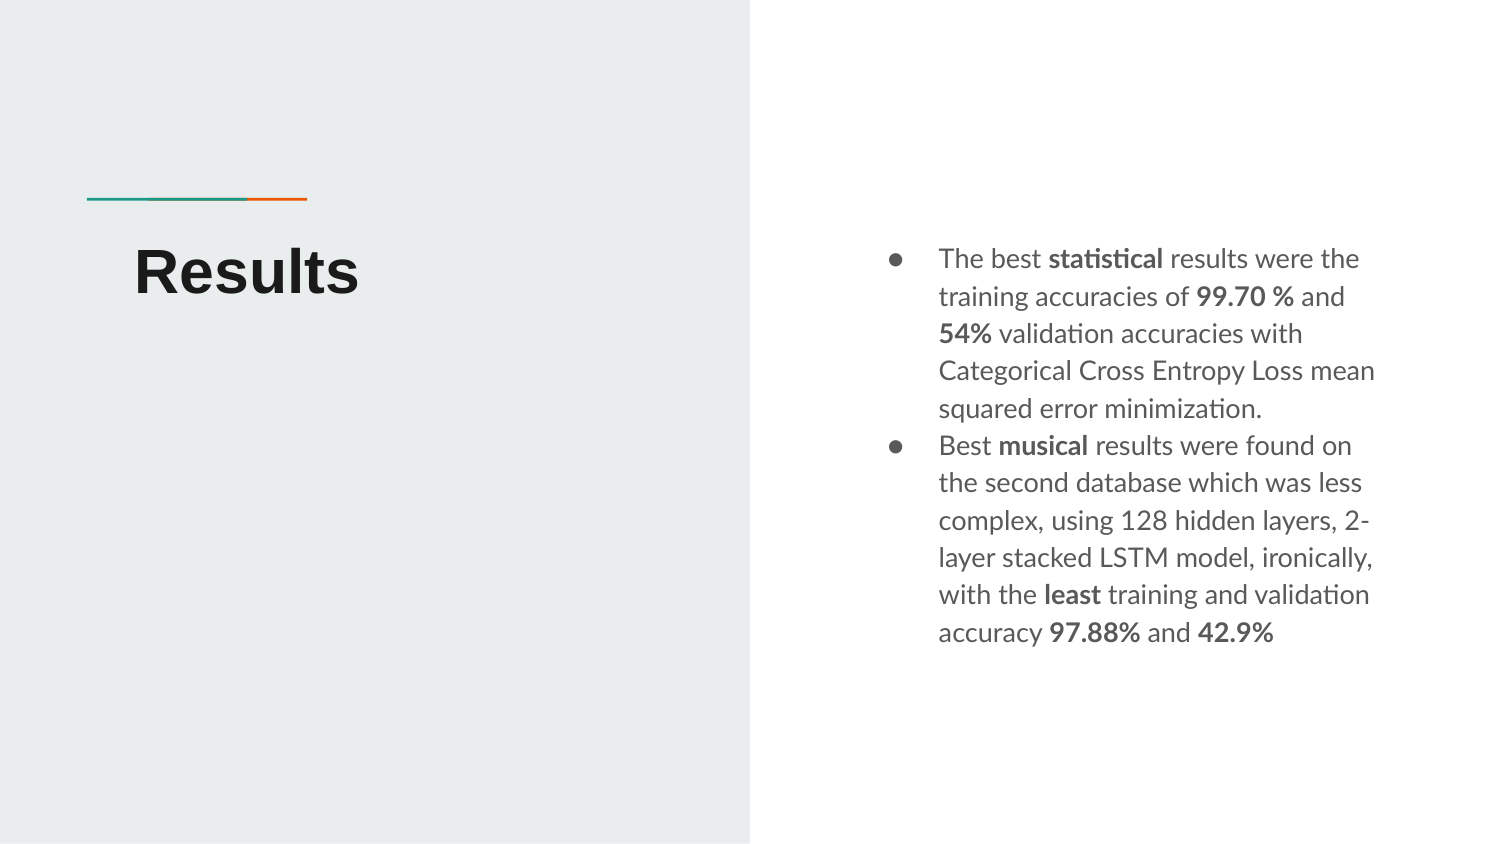

# Results
The best statistical results were the training accuracies of 99.70 % and 54% validation accuracies with Categorical Cross Entropy Loss mean squared error minimization.
Best musical results were found on the second database which was less complex, using 128 hidden layers, 2-layer stacked LSTM model, ironically, with the least training and validation accuracy 97.88% and 42.9%